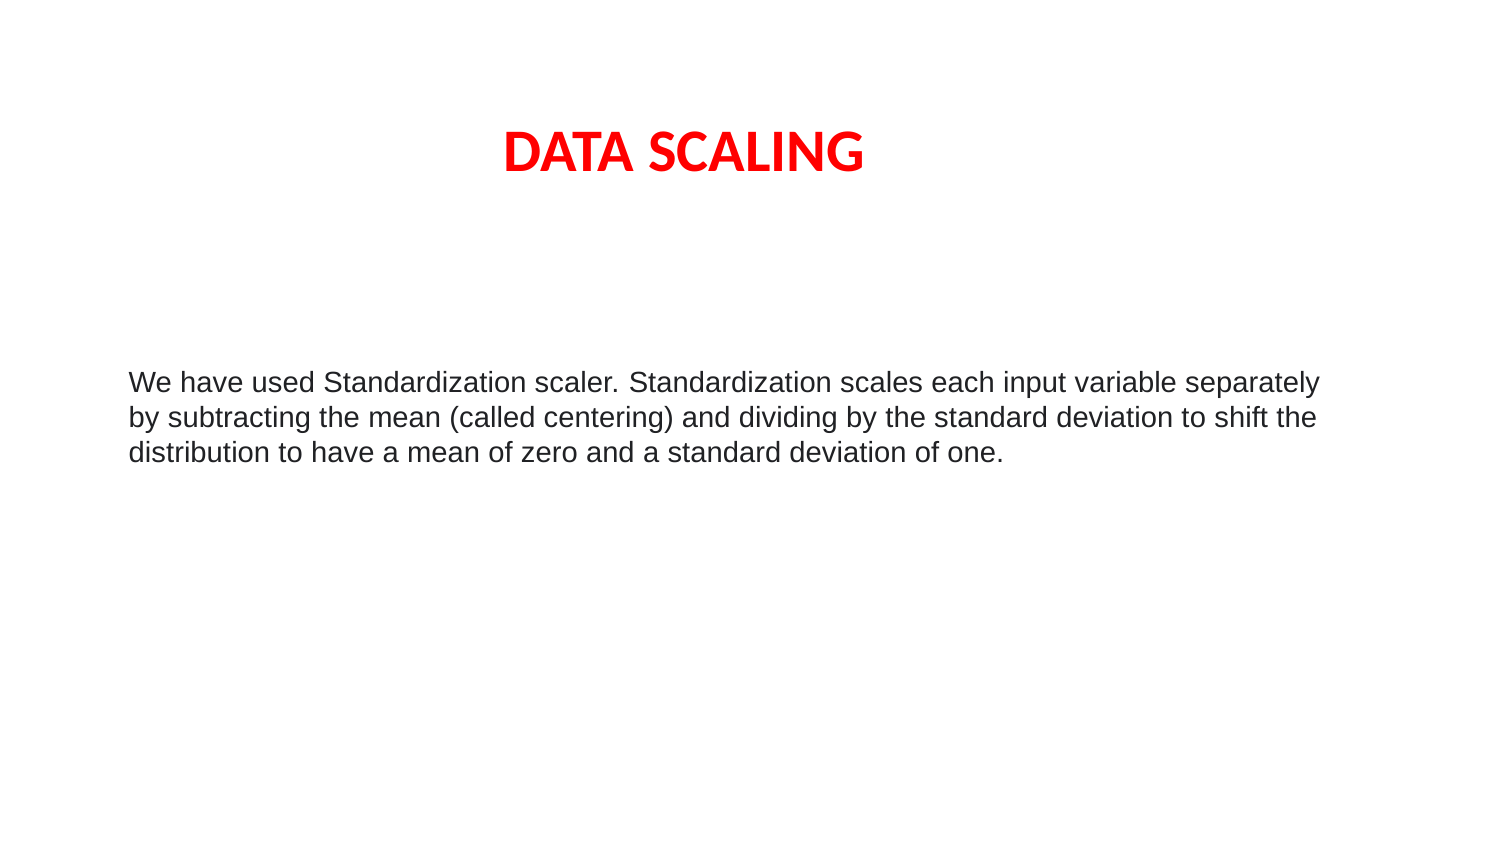

DATA SCALING

We have used Standardization scaler. Standardization scales each input variable separately by subtracting the mean (called centering) and dividing by the standard deviation to shift the distribution to have a mean of zero and a standard deviation of one.